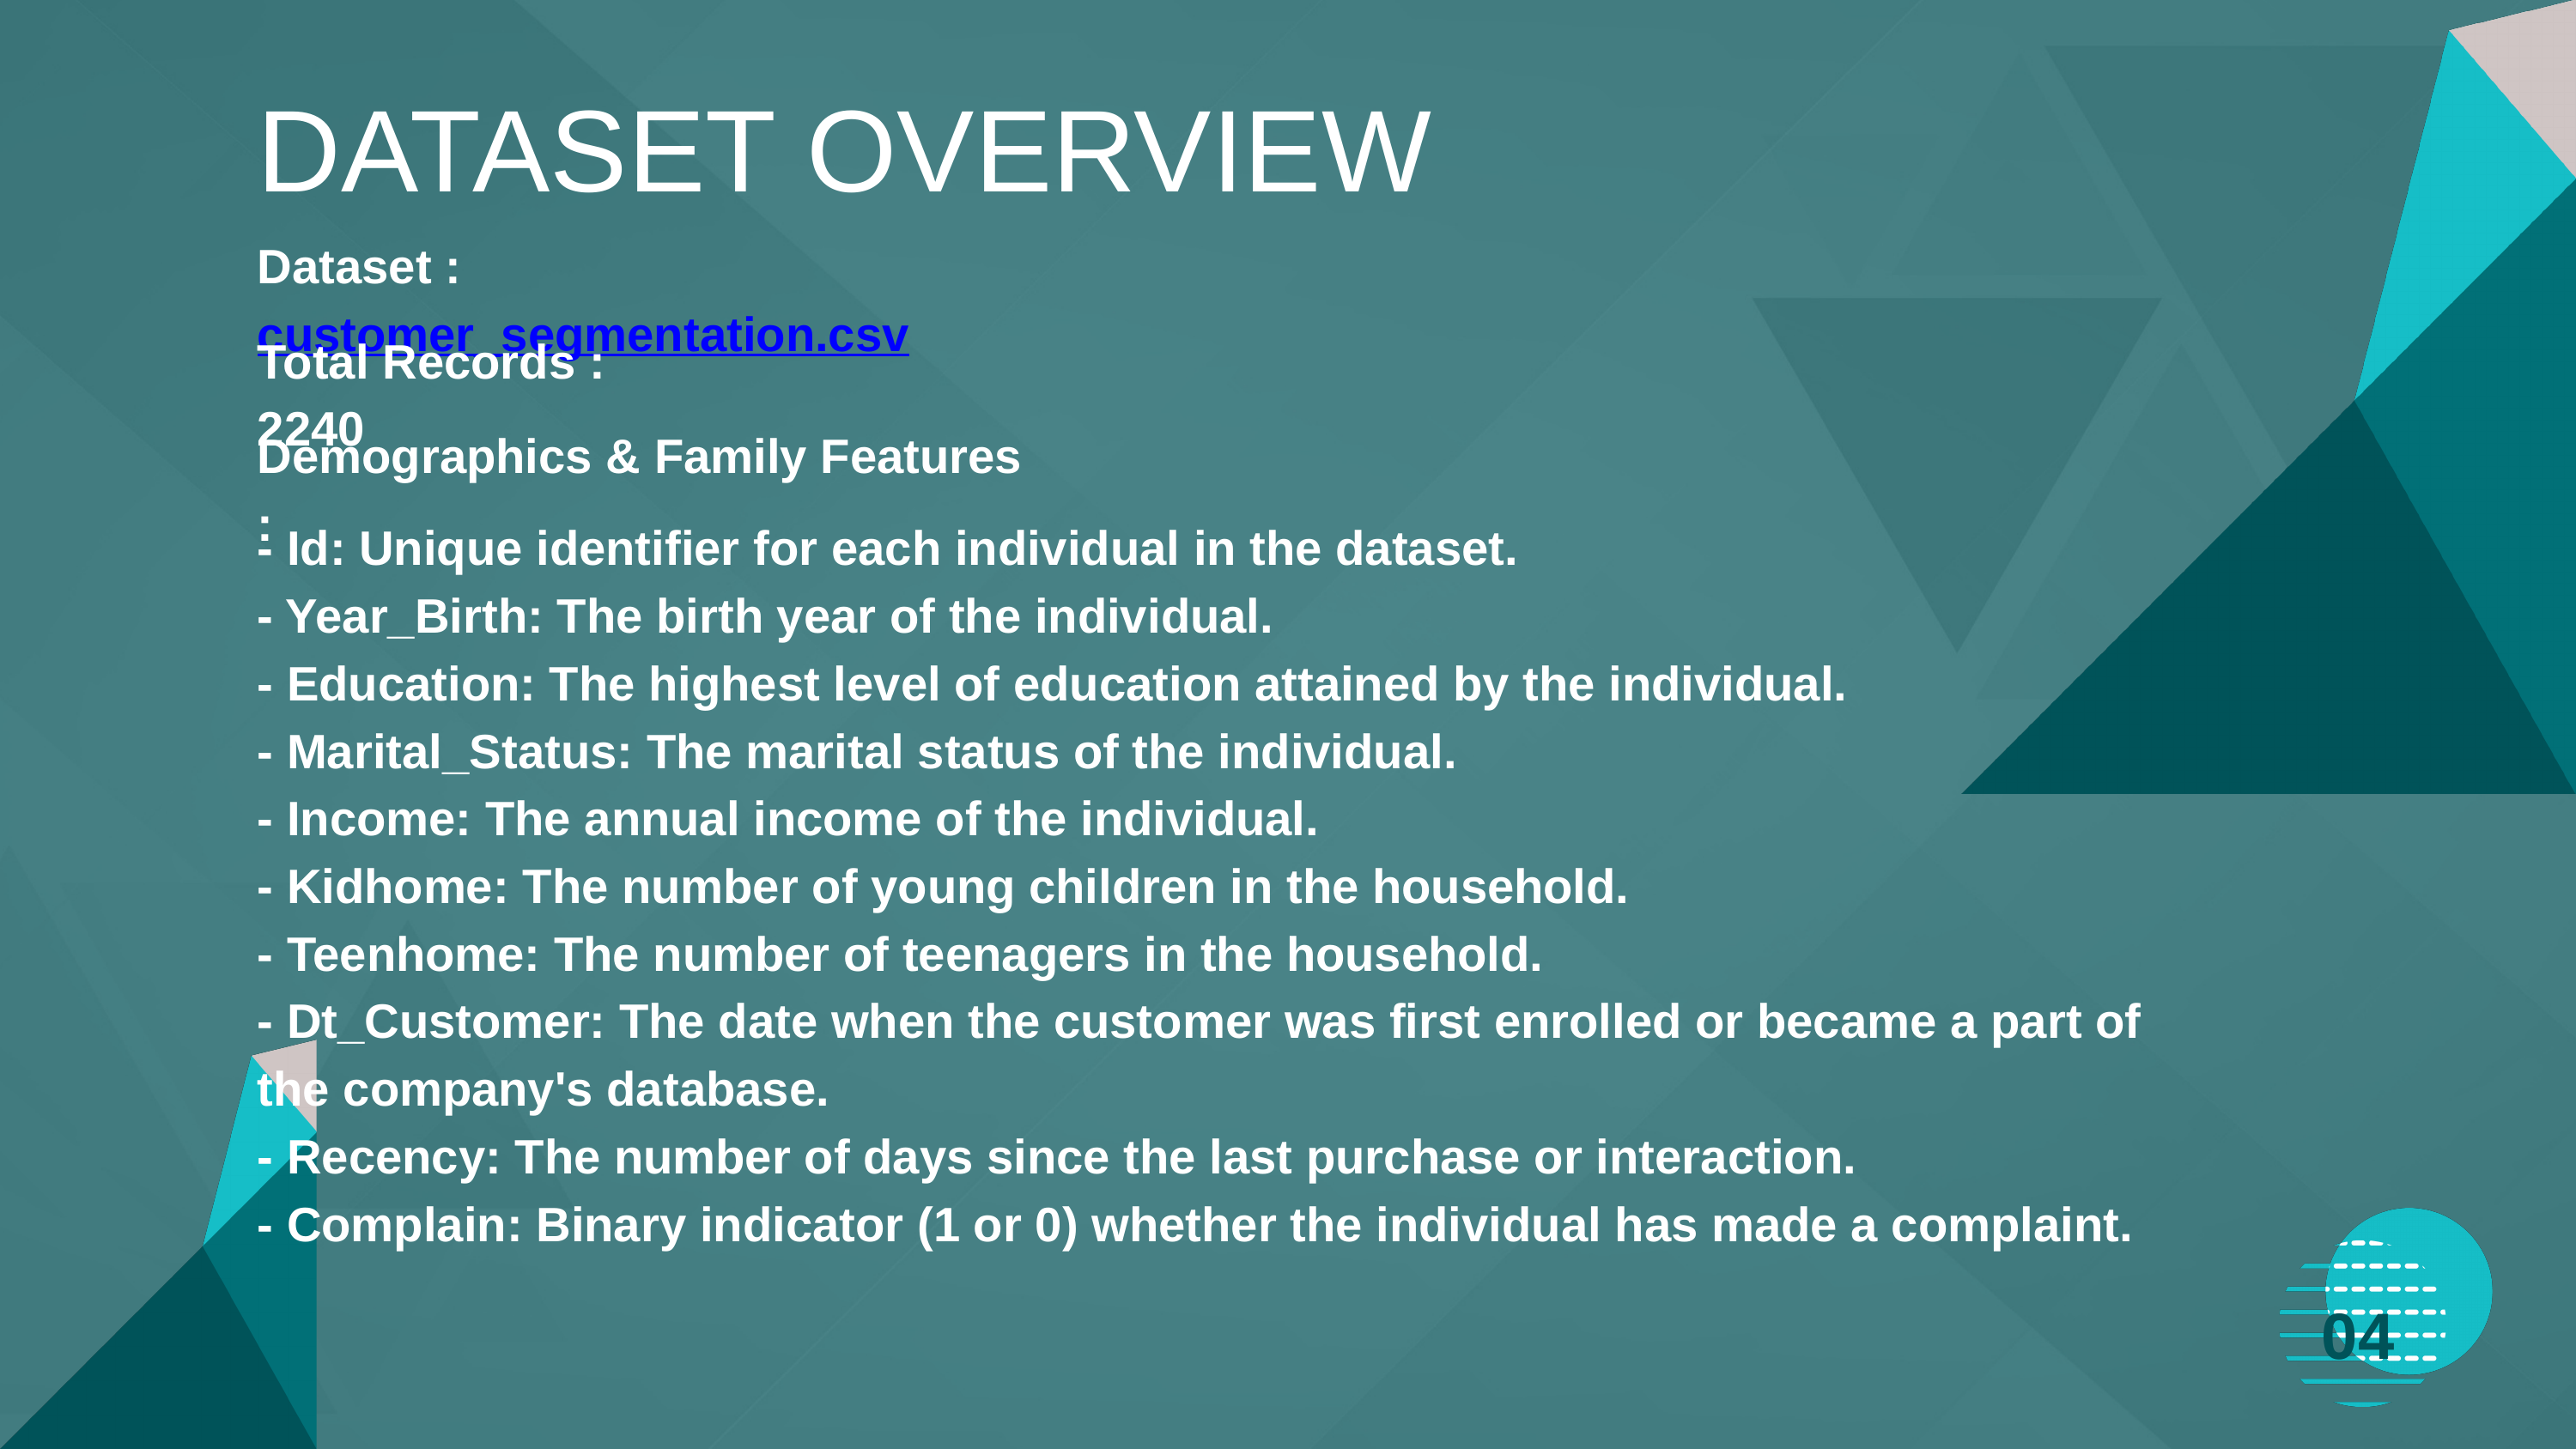

DATASET OVERVIEW
Dataset : customer_segmentation.csv
Total Records : 2240
Demographics & Family Features :
- Id: Unique identifier for each individual in the dataset.
- Year_Birth: The birth year of the individual.
- Education: The highest level of education attained by the individual.
- Marital_Status: The marital status of the individual.
- Income: The annual income of the individual.
- Kidhome: The number of young children in the household.
- Teenhome: The number of teenagers in the household.
- Dt_Customer: The date when the customer was first enrolled or became a part of the company's database.
- Recency: The number of days since the last purchase or interaction.
- Complain: Binary indicator (1 or 0) whether the individual has made a complaint.

04